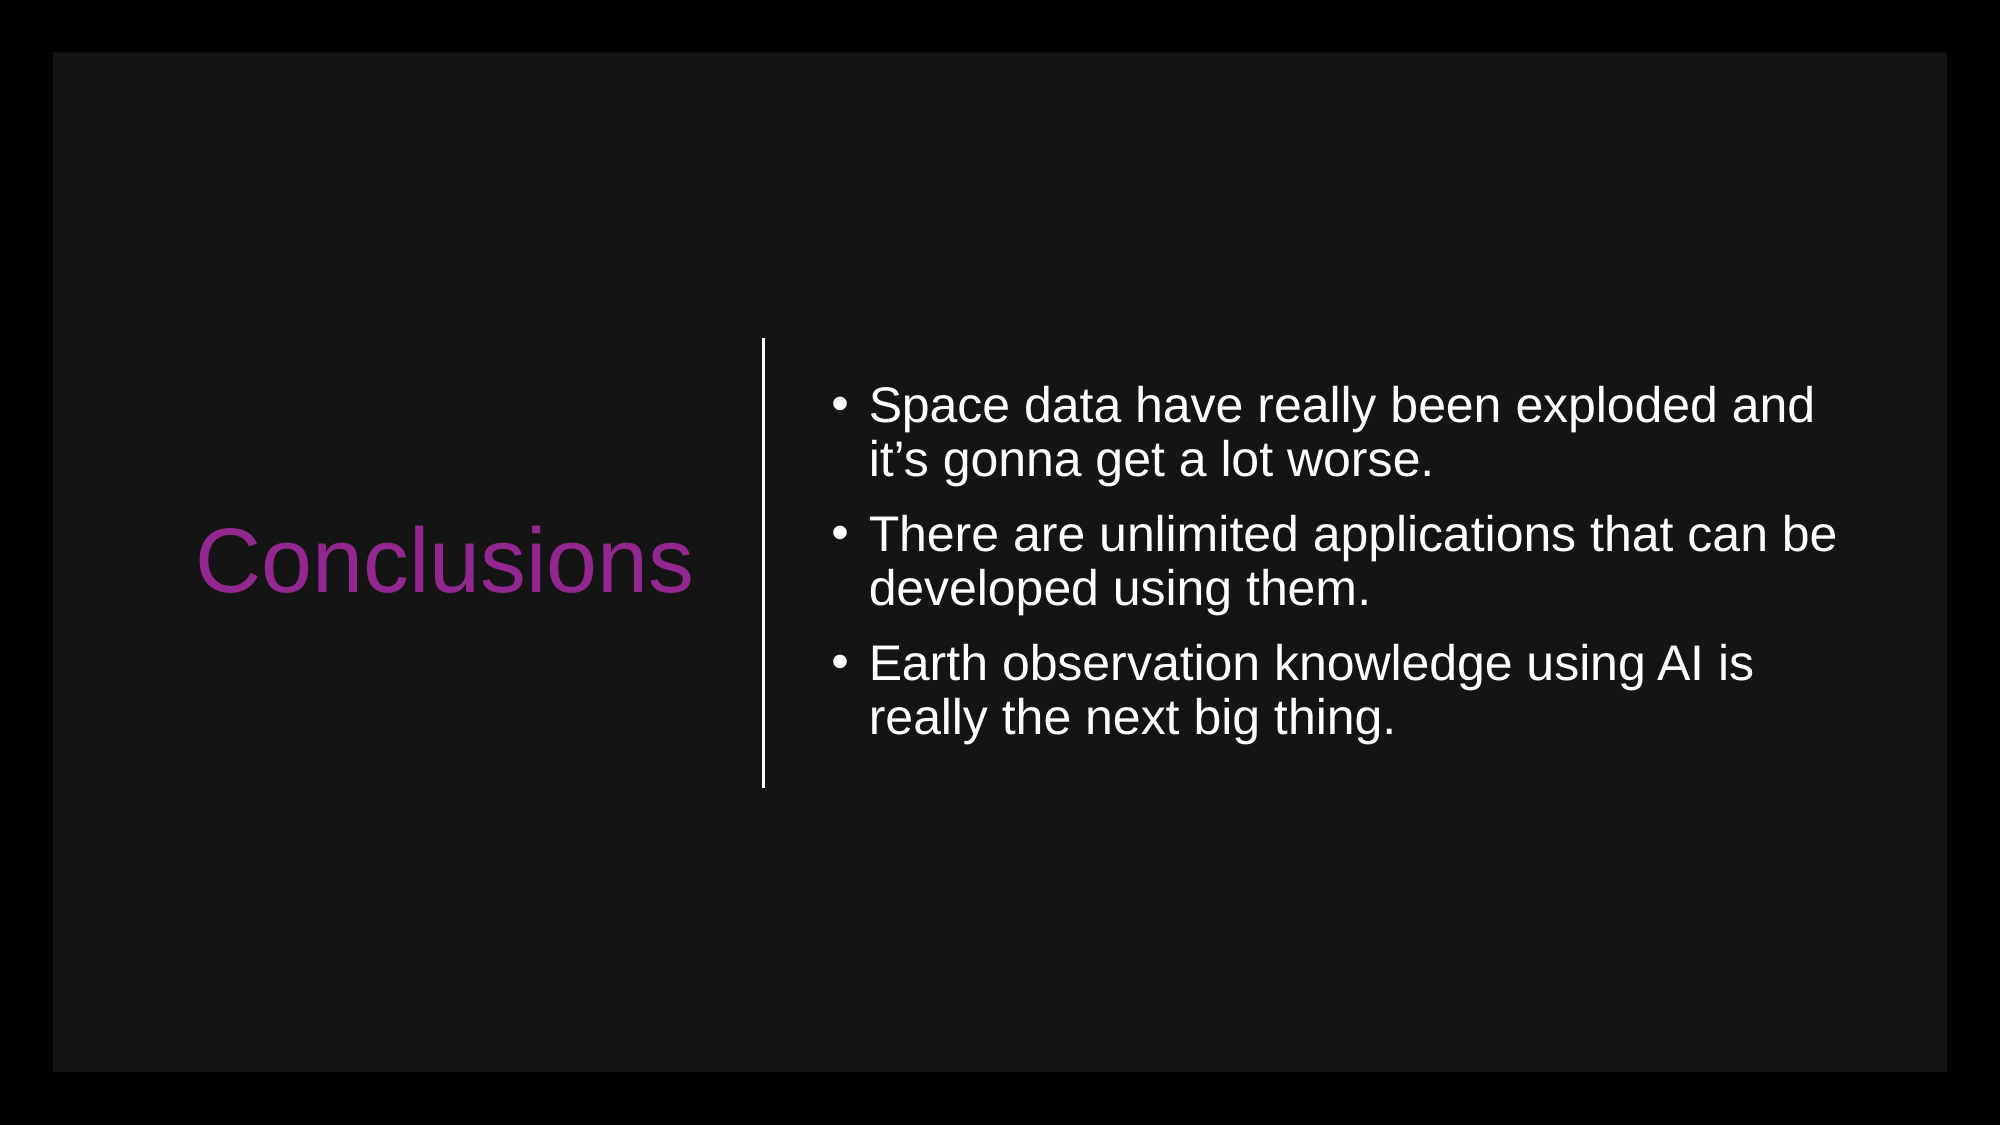

# Conclusions
Space data have really been exploded and it’s gonna get a lot worse.
There are unlimited applications that can be developed using them.
Earth observation knowledge using AI is really the next big thing.